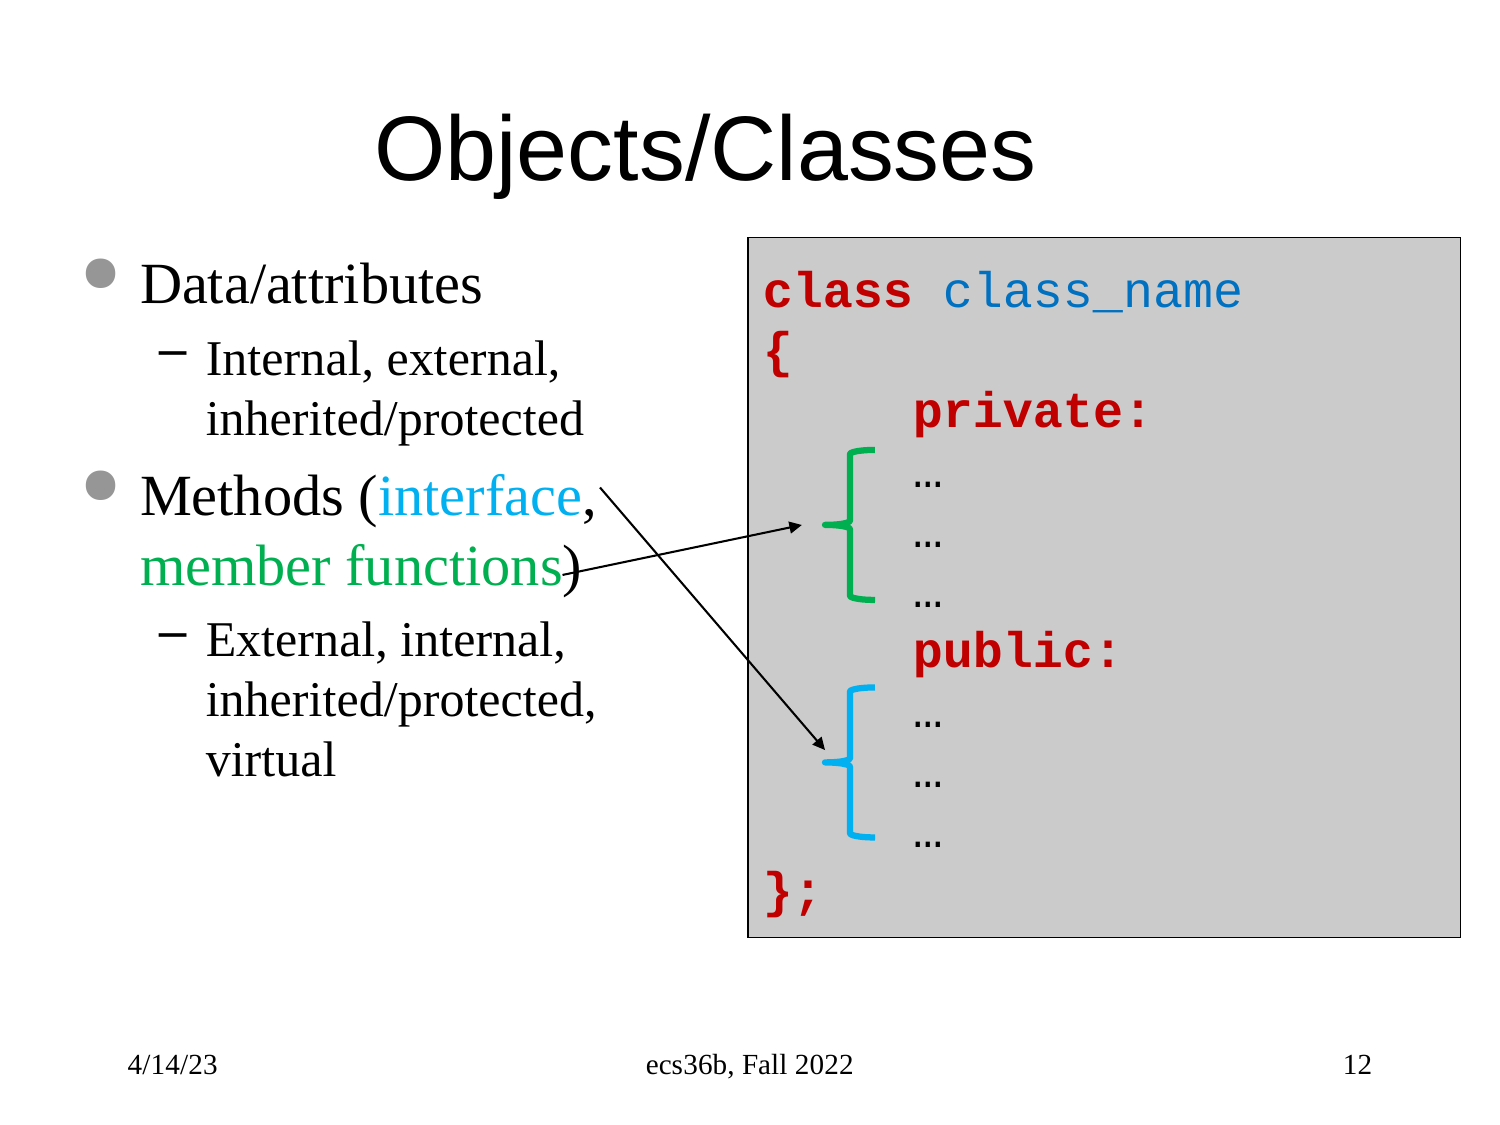

# Objects/Classes
Data/attributes
Internal, external, inherited/protected
Methods (interface, member functions)
External, internal, inherited/protected, virtual
class class_name
{
     private:
	…
	…
	…
     public:
	…
	…
	…
};

4/14/23
ecs36b, Fall 2022
12